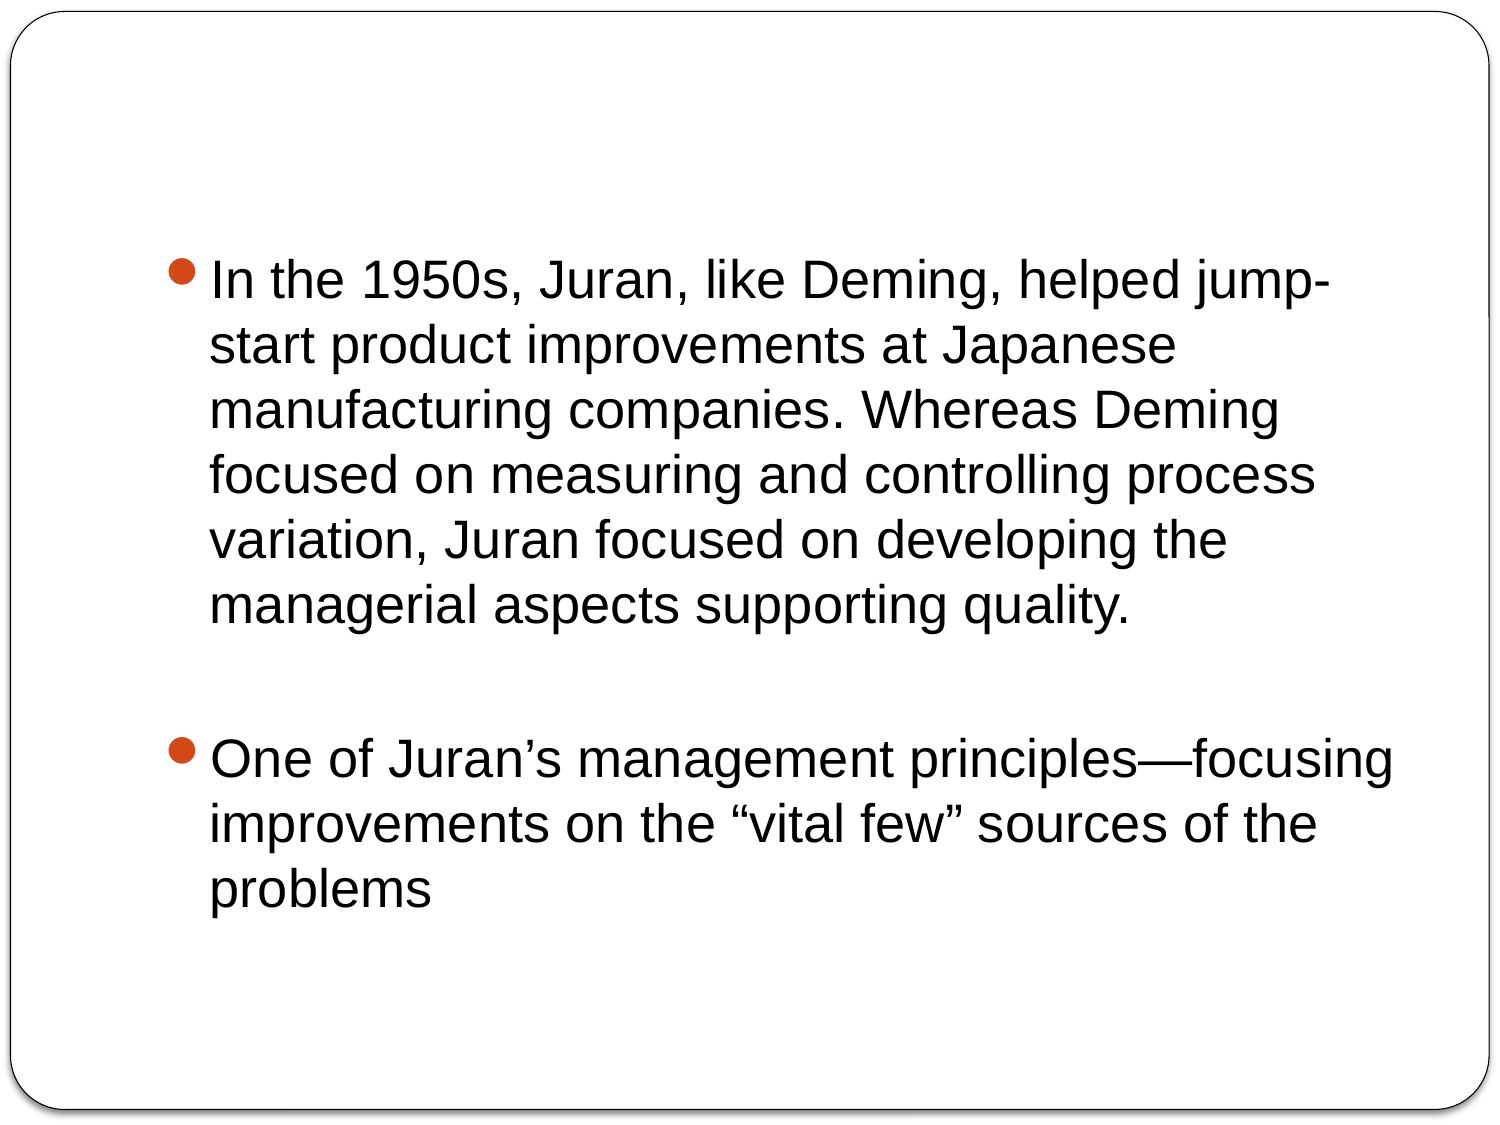

#
In the 1950s, Juran, like Deming, helped jump-start product improvements at Japanese manufacturing companies. Whereas Deming focused on measuring and controlling process variation, Juran focused on developing the managerial aspects supporting quality.

One of Juran’s management principles—focusing improvements on the “vital few” sources of the problems